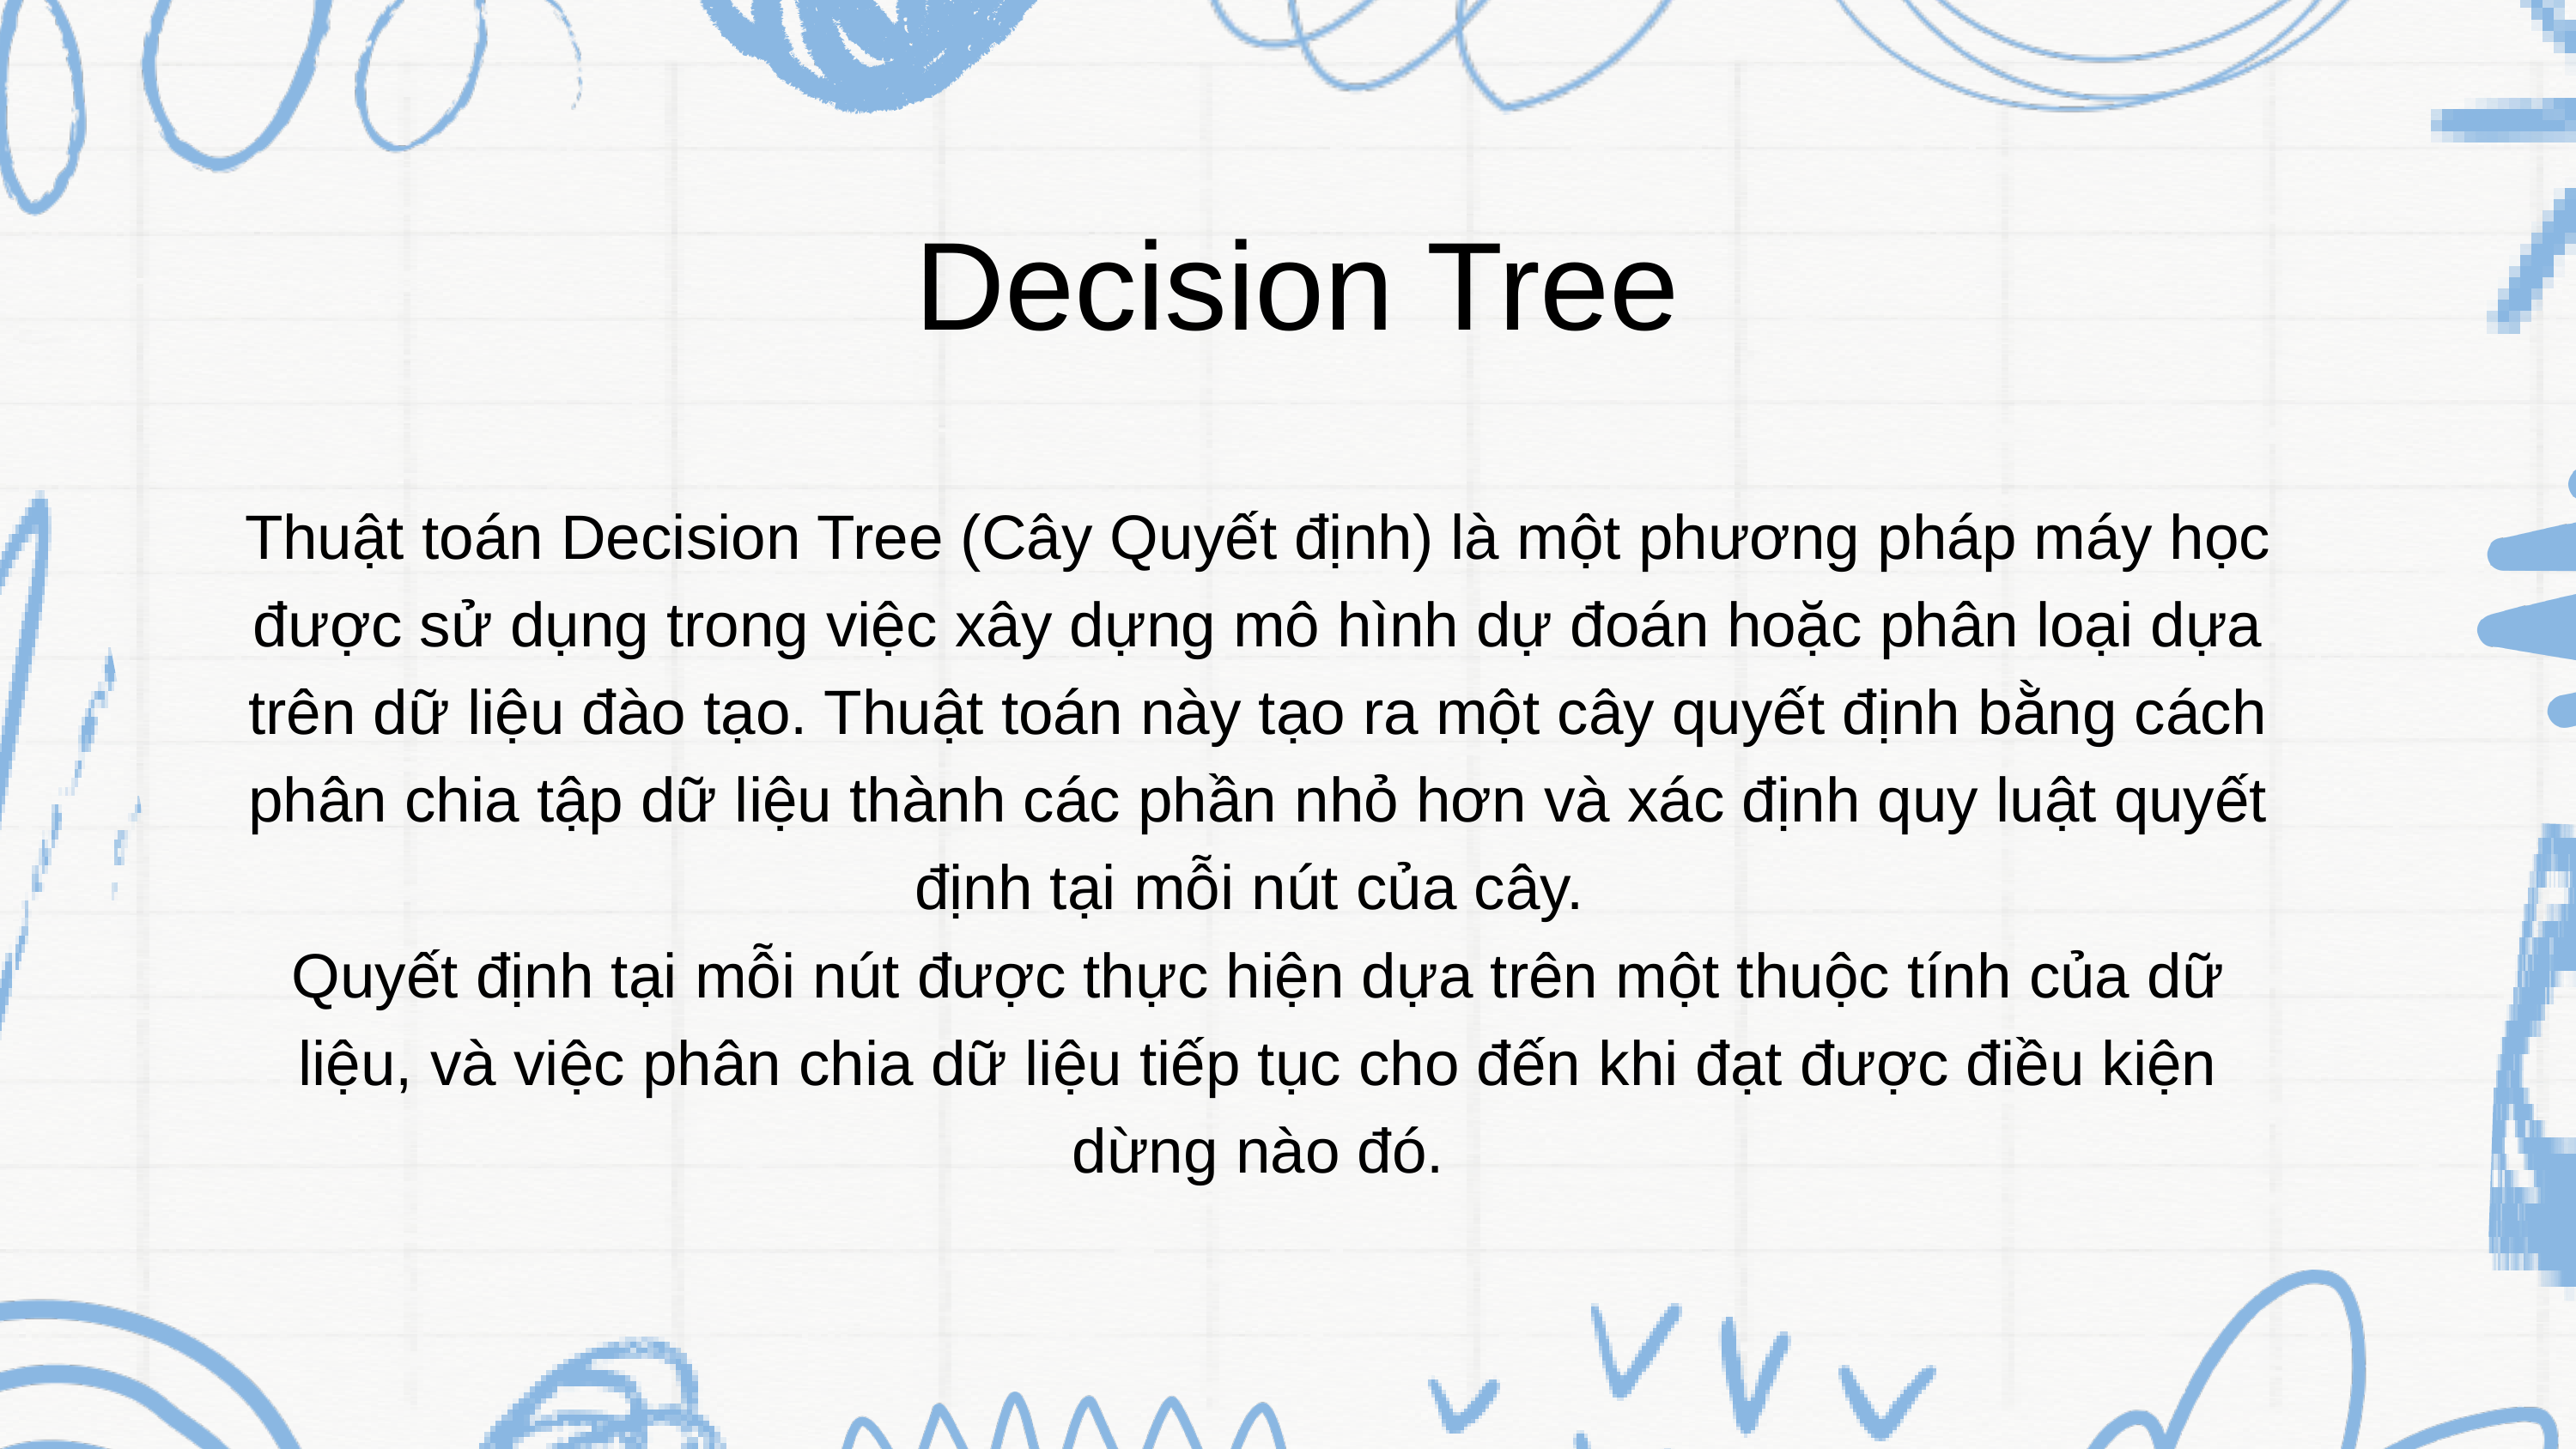

Decision Tree

Thuật toán Decision Tree (Cây Quyết định) là một phương pháp máy học được sử dụng trong việc xây dựng mô hình dự đoán hoặc phân loại dựa trên dữ liệu đào tạo. Thuật toán này tạo ra một cây quyết định bằng cách phân chia tập dữ liệu thành các phần nhỏ hơn và xác định quy luật quyết định tại mỗi nút của cây.
Quyết định tại mỗi nút được thực hiện dựa trên một thuộc tính của dữ liệu, và việc phân chia dữ liệu tiếp tục cho đến khi đạt được điều kiện dừng nào đó.